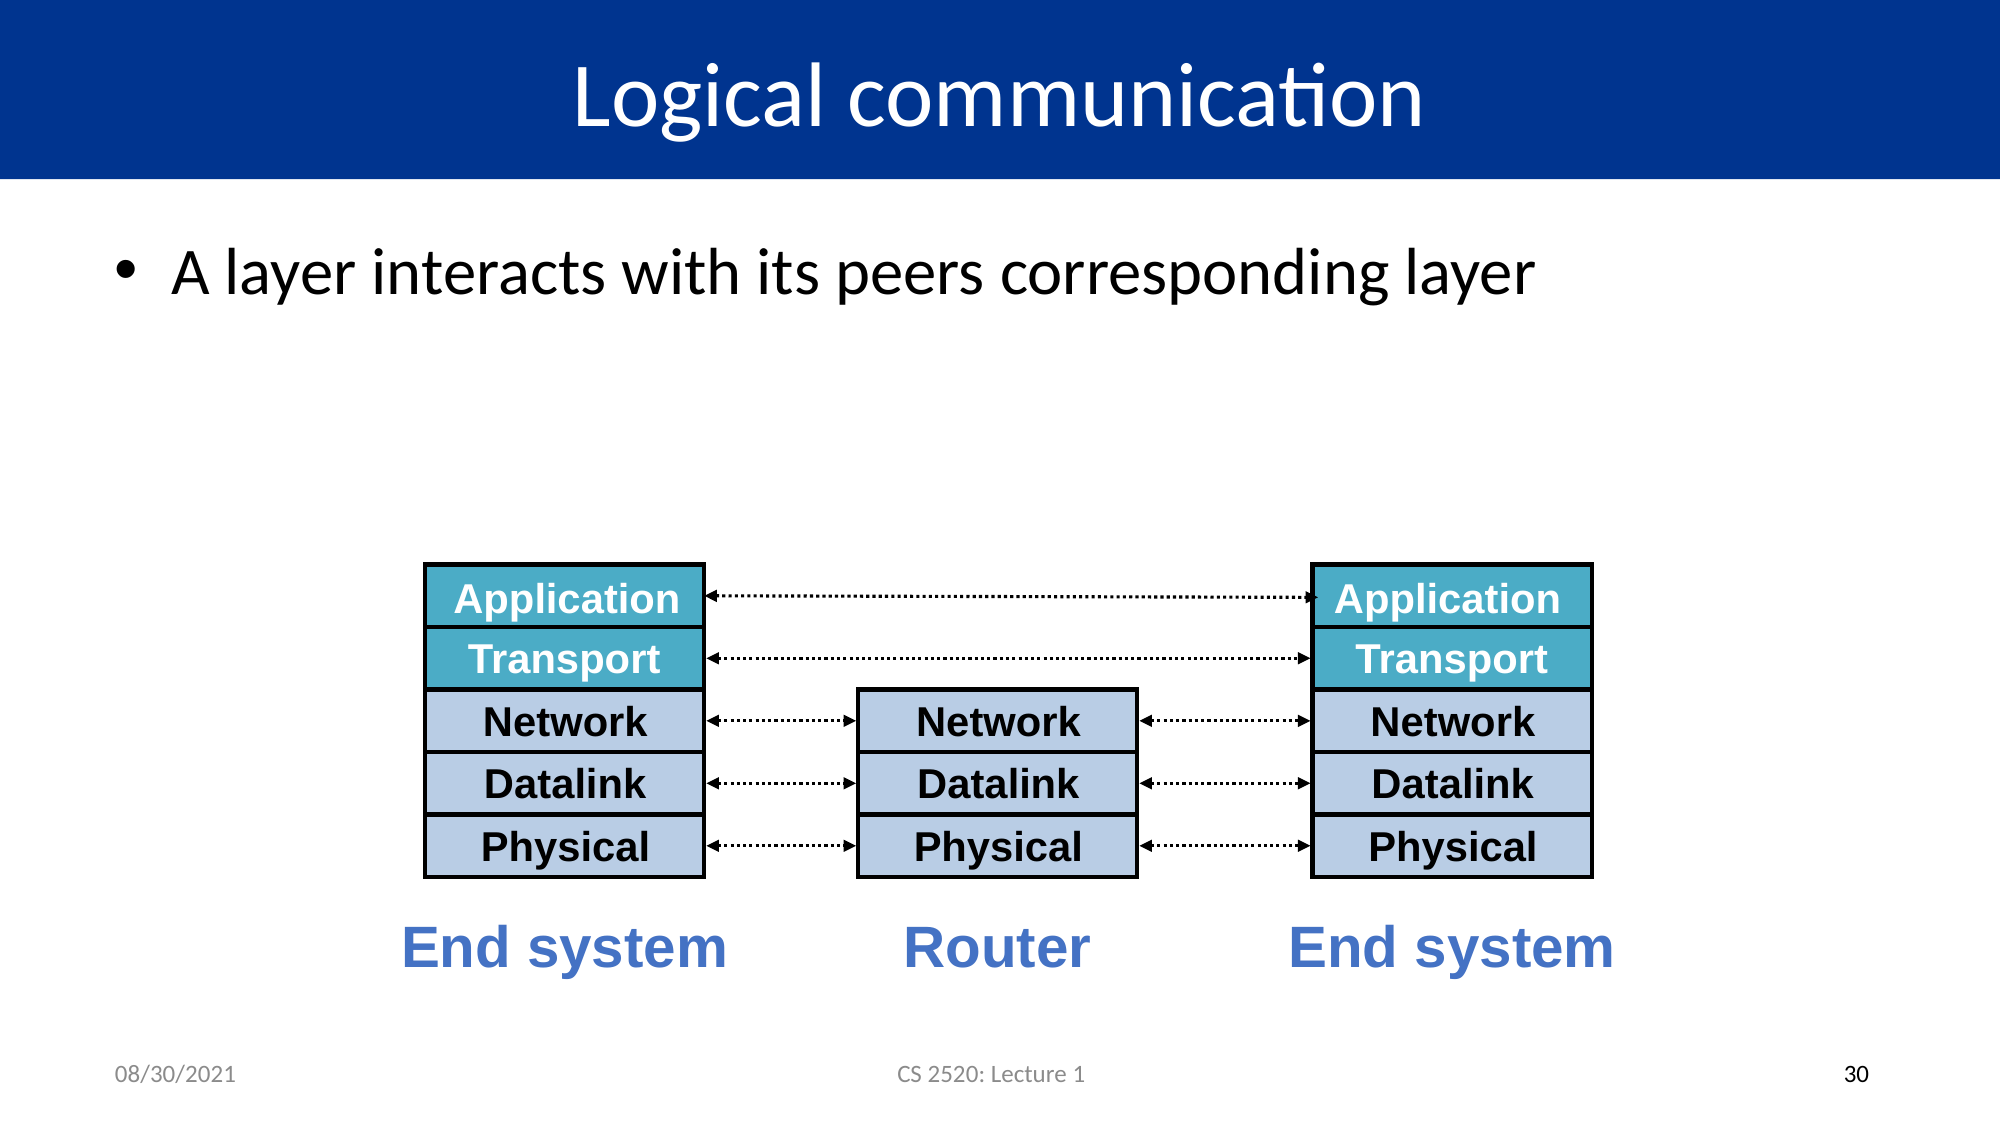

# Logical communication
A layer interacts with its peers corresponding layer

Application

Application
Transport
Transport

Network
Network
Network

Datalink
Datalink
Datalink

Physical
Physical
Physical

End system
Router
End system
08/30/2021
CS 2520: Lecture 1
30